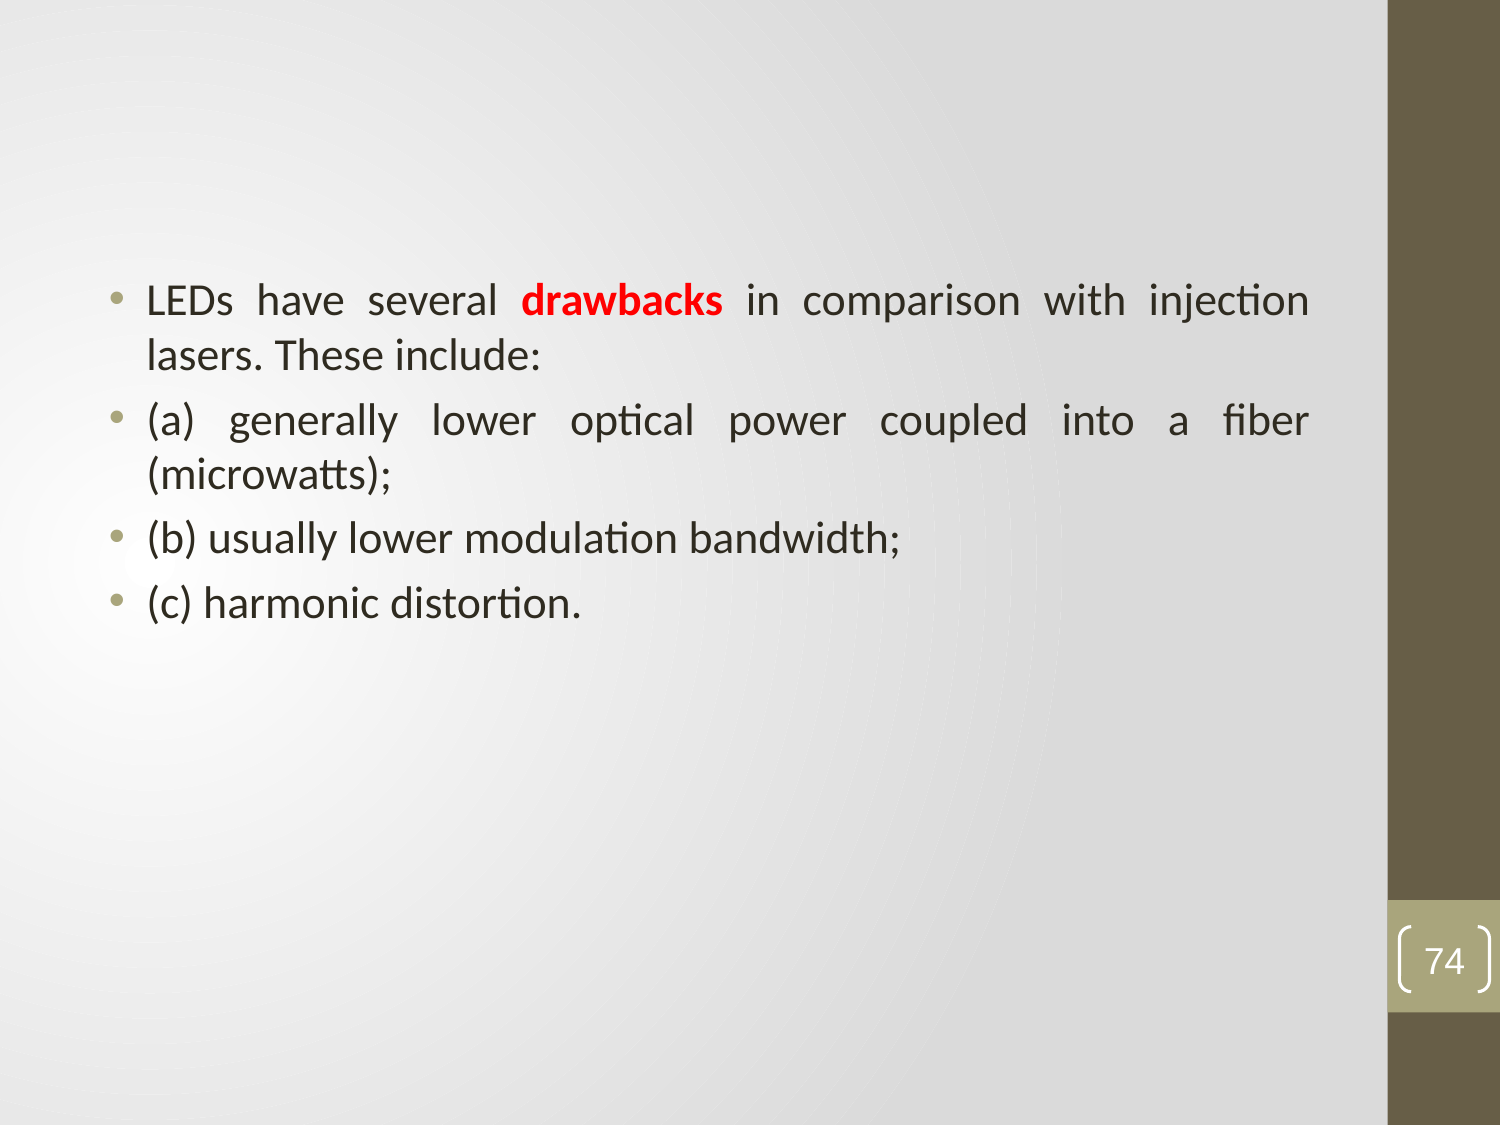

#
LEDs have several drawbacks in comparison with injection lasers. These include:
(a) generally lower optical power coupled into a fiber (microwatts);
(b) usually lower modulation bandwidth;
(c) harmonic distortion.

74